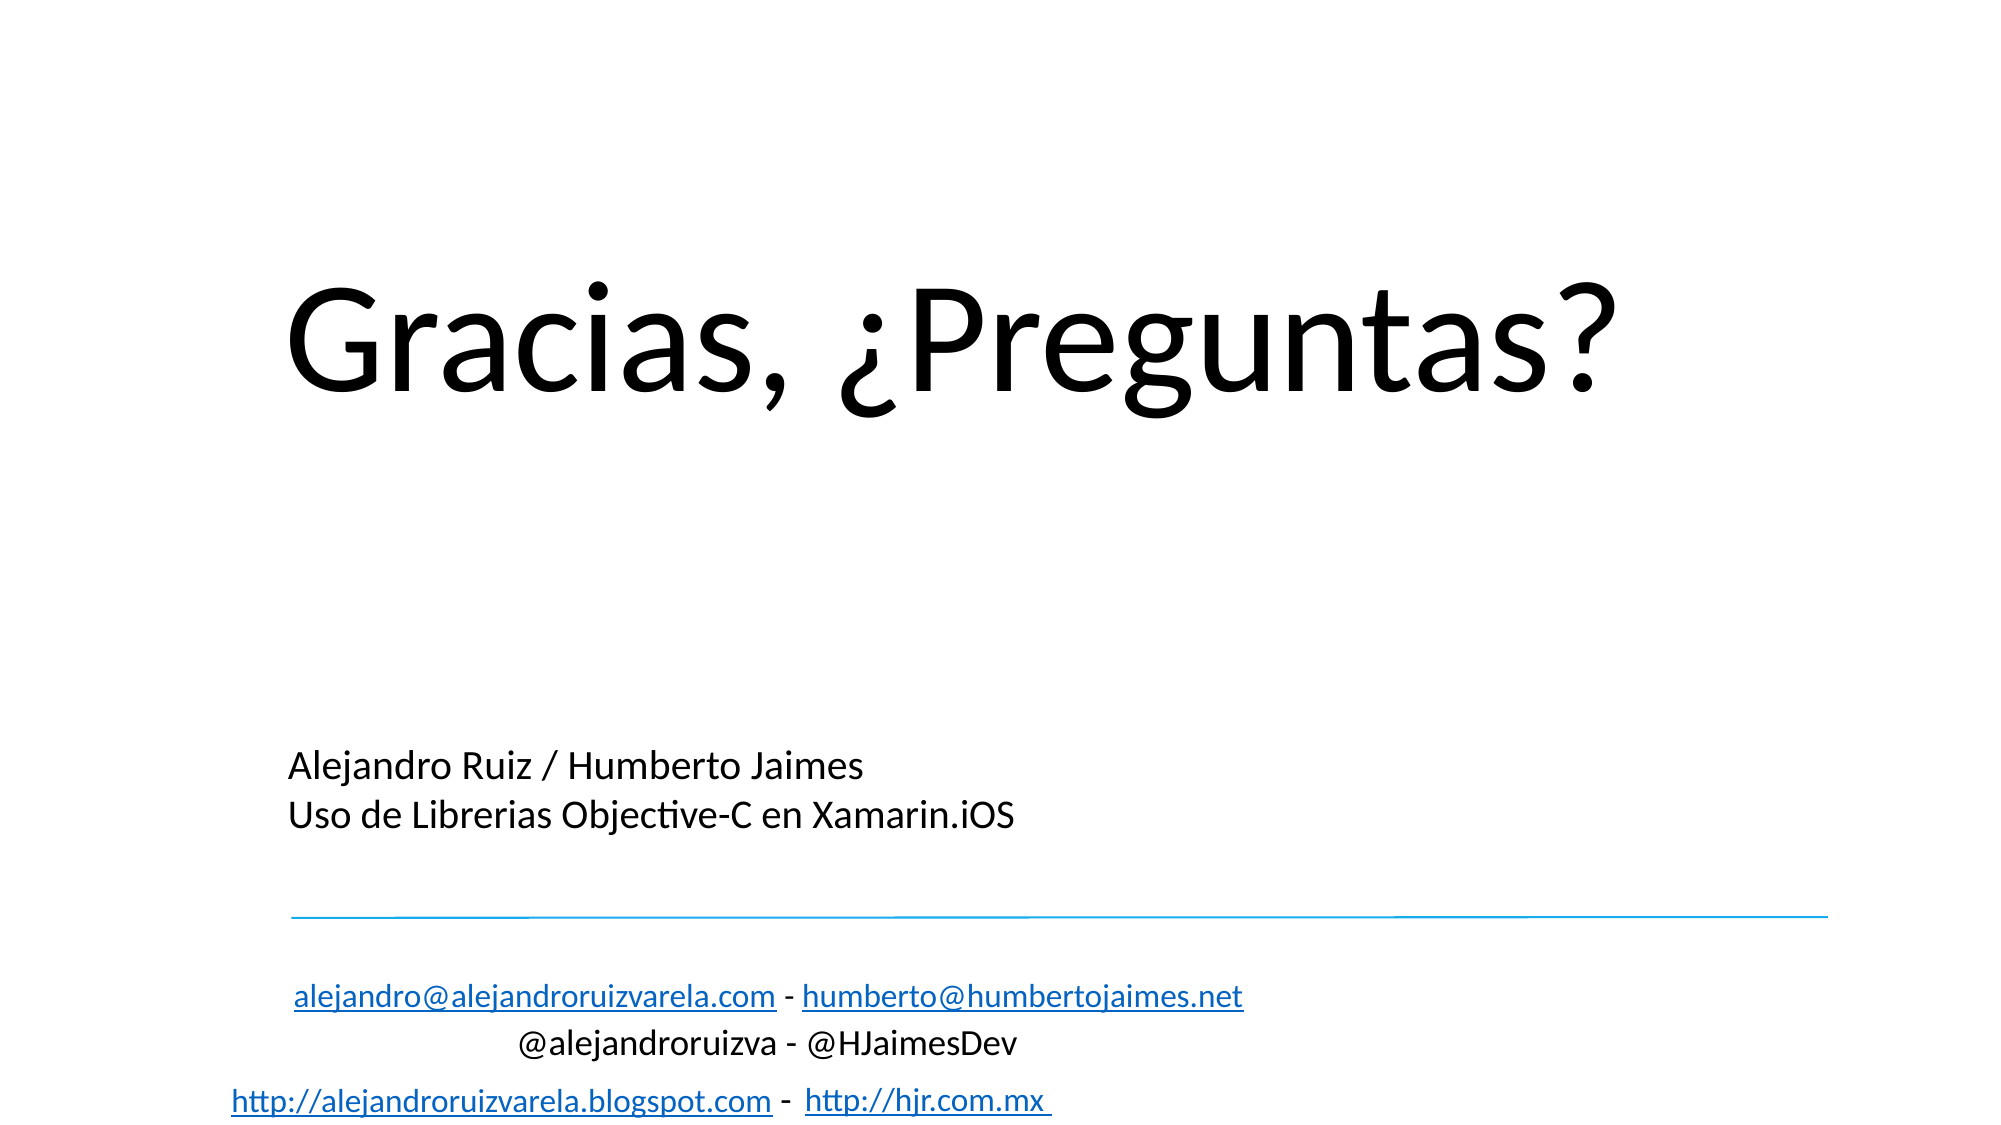

Gracias, ¿Preguntas?
Alejandro Ruiz / Humberto Jaimes
Uso de Librerias Objective-C en Xamarin.iOS
alejandro@alejandroruizvarela.com - humberto@humbertojaimes.net

@alejandroruizva - @HJaimesDev
http://alejandroruizvarela.blogspot.com -
http://hjr.com.mx